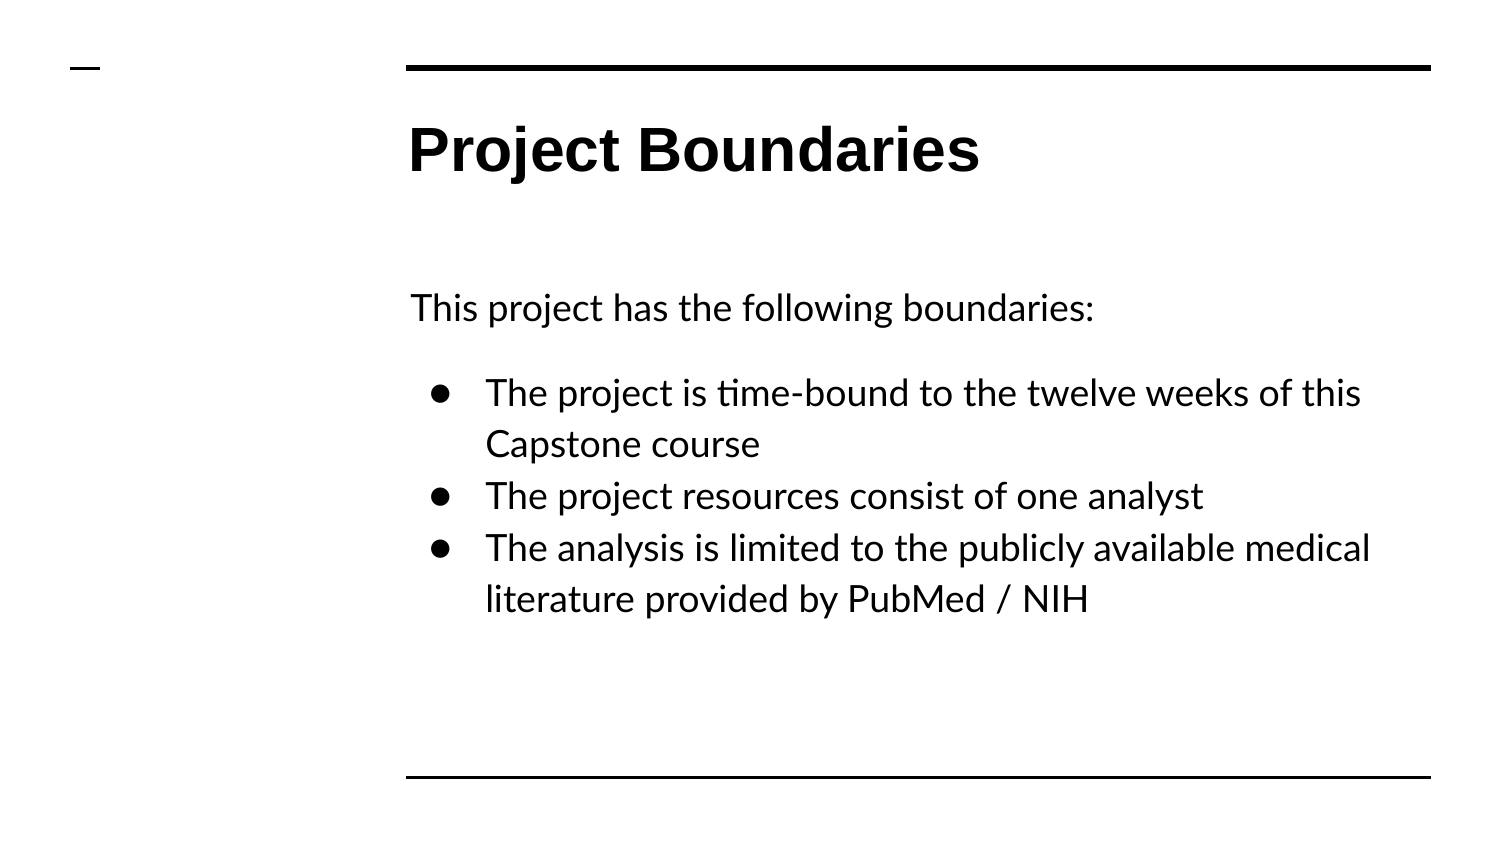

# Project Boundaries
This project has the following boundaries:
The project is time-bound to the twelve weeks of this Capstone course
The project resources consist of one analyst
The analysis is limited to the publicly available medical literature provided by PubMed / NIH